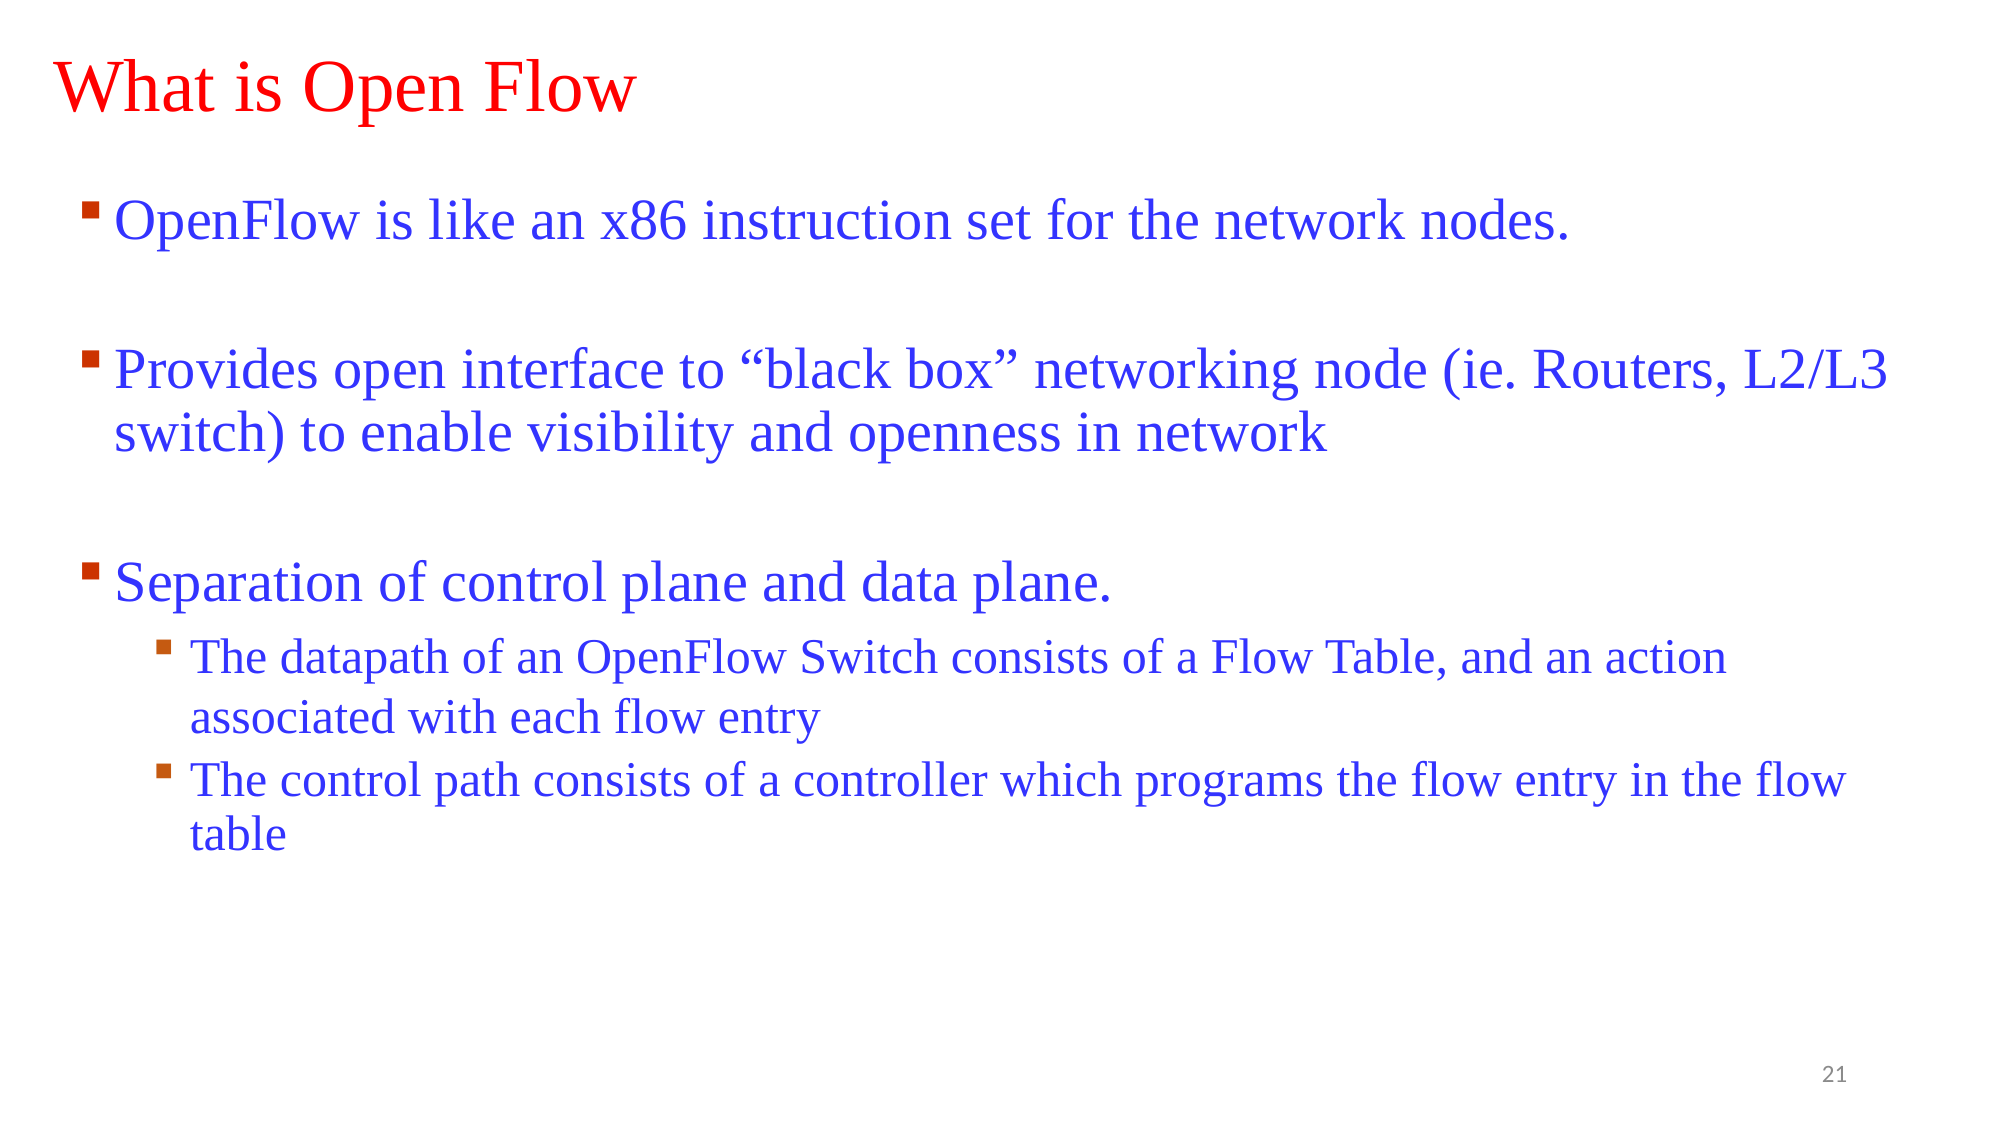

# What is Open Flow
OpenFlow is like an x86 instruction set for the network nodes.

Provides open interface to “black box” networking node (ie. Routers, L2/L3 switch) to enable visibility and openness in network

Separation of control plane and data plane.
The datapath of an OpenFlow Switch consists of a Flow Table, and an action associated with each flow entry
The control path consists of a controller which programs the flow entry in the flow table

21